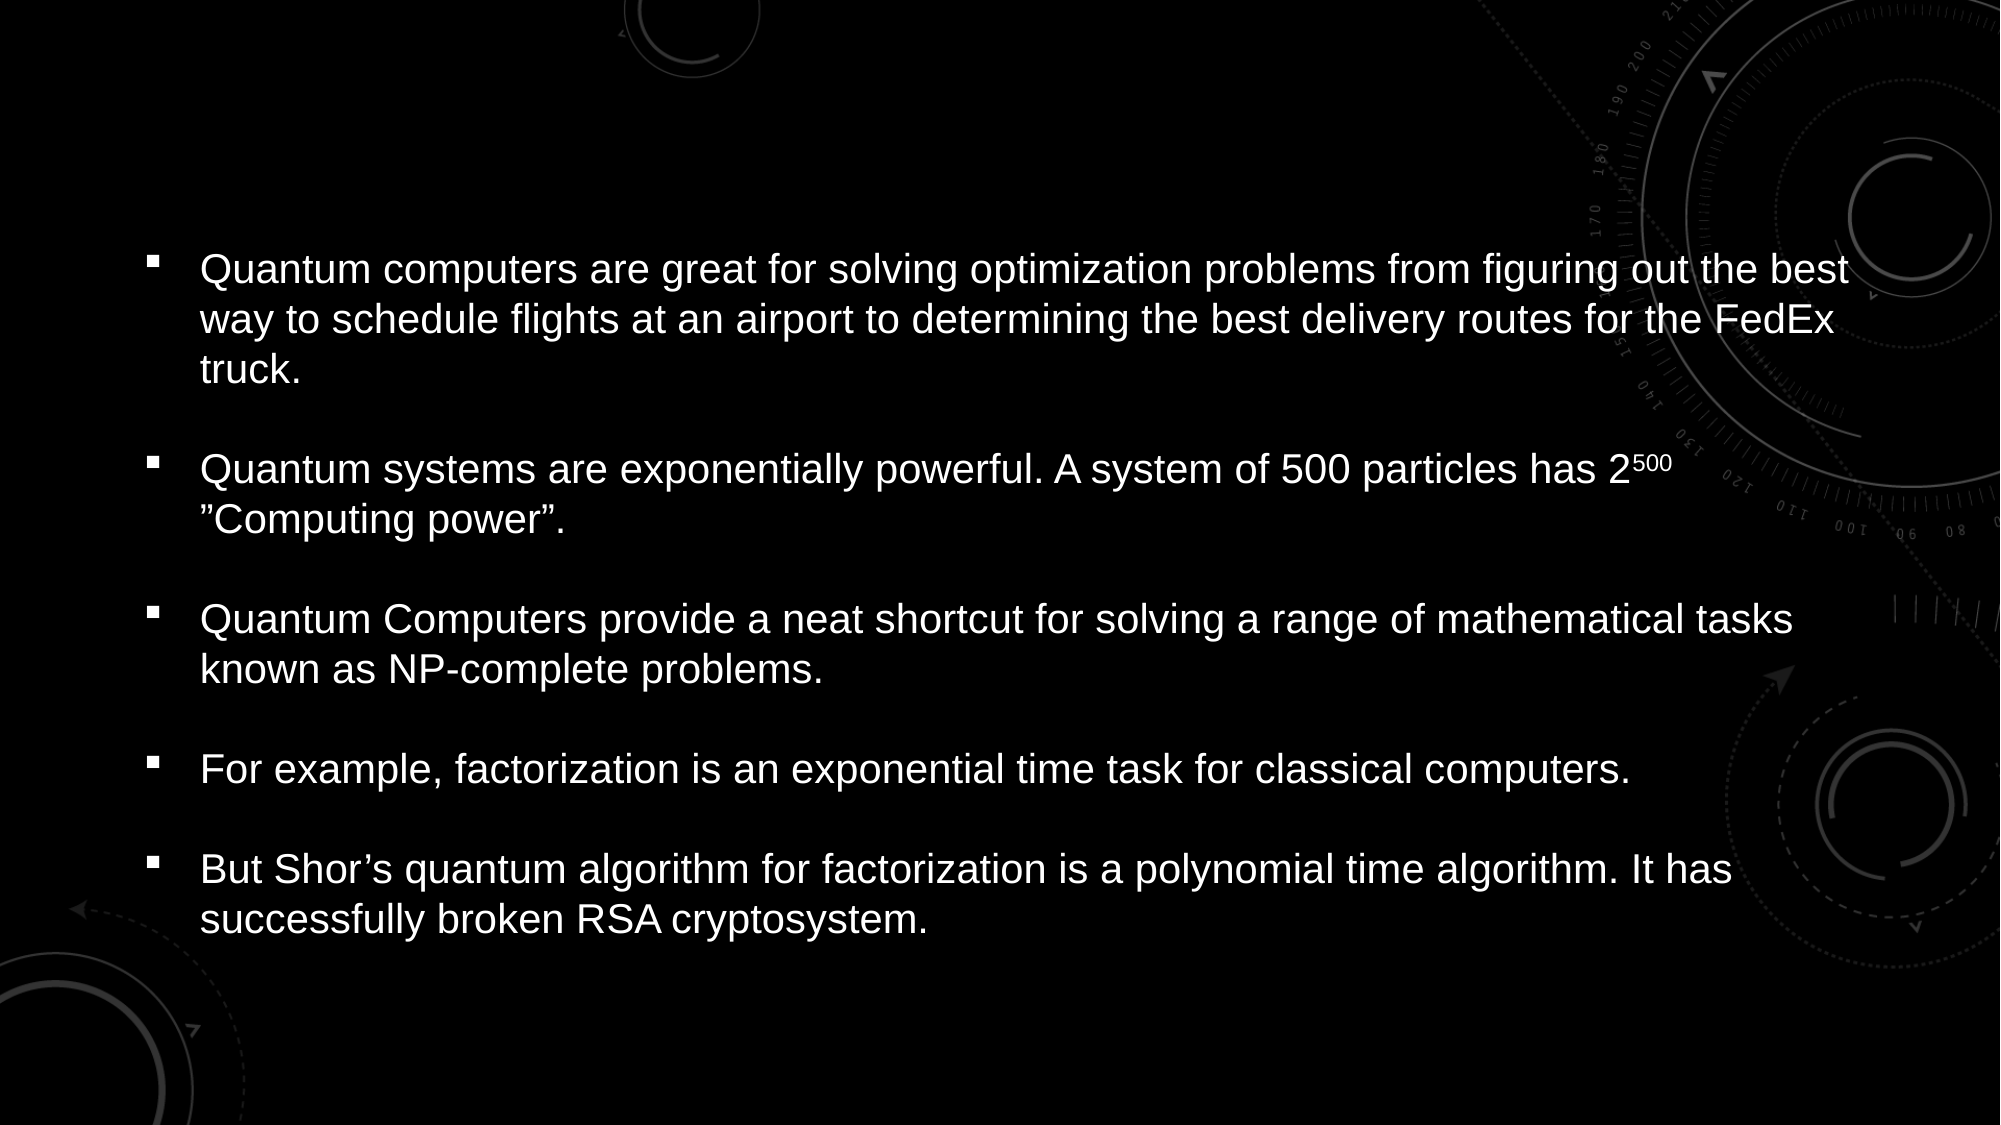

Quantum computers are great for solving optimization problems from figuring out the best way to schedule flights at an airport to determining the best delivery routes for the FedEx truck.

Quantum systems are exponentially powerful. A system of 500 particles has 2500 ”Computing power”.

Quantum Computers provide a neat shortcut for solving a range of mathematical tasks known as NP-complete problems.

For example, factorization is an exponential time task for classical computers.

But Shor’s quantum algorithm for factorization is a polynomial time algorithm. It has successfully broken RSA cryptosystem.